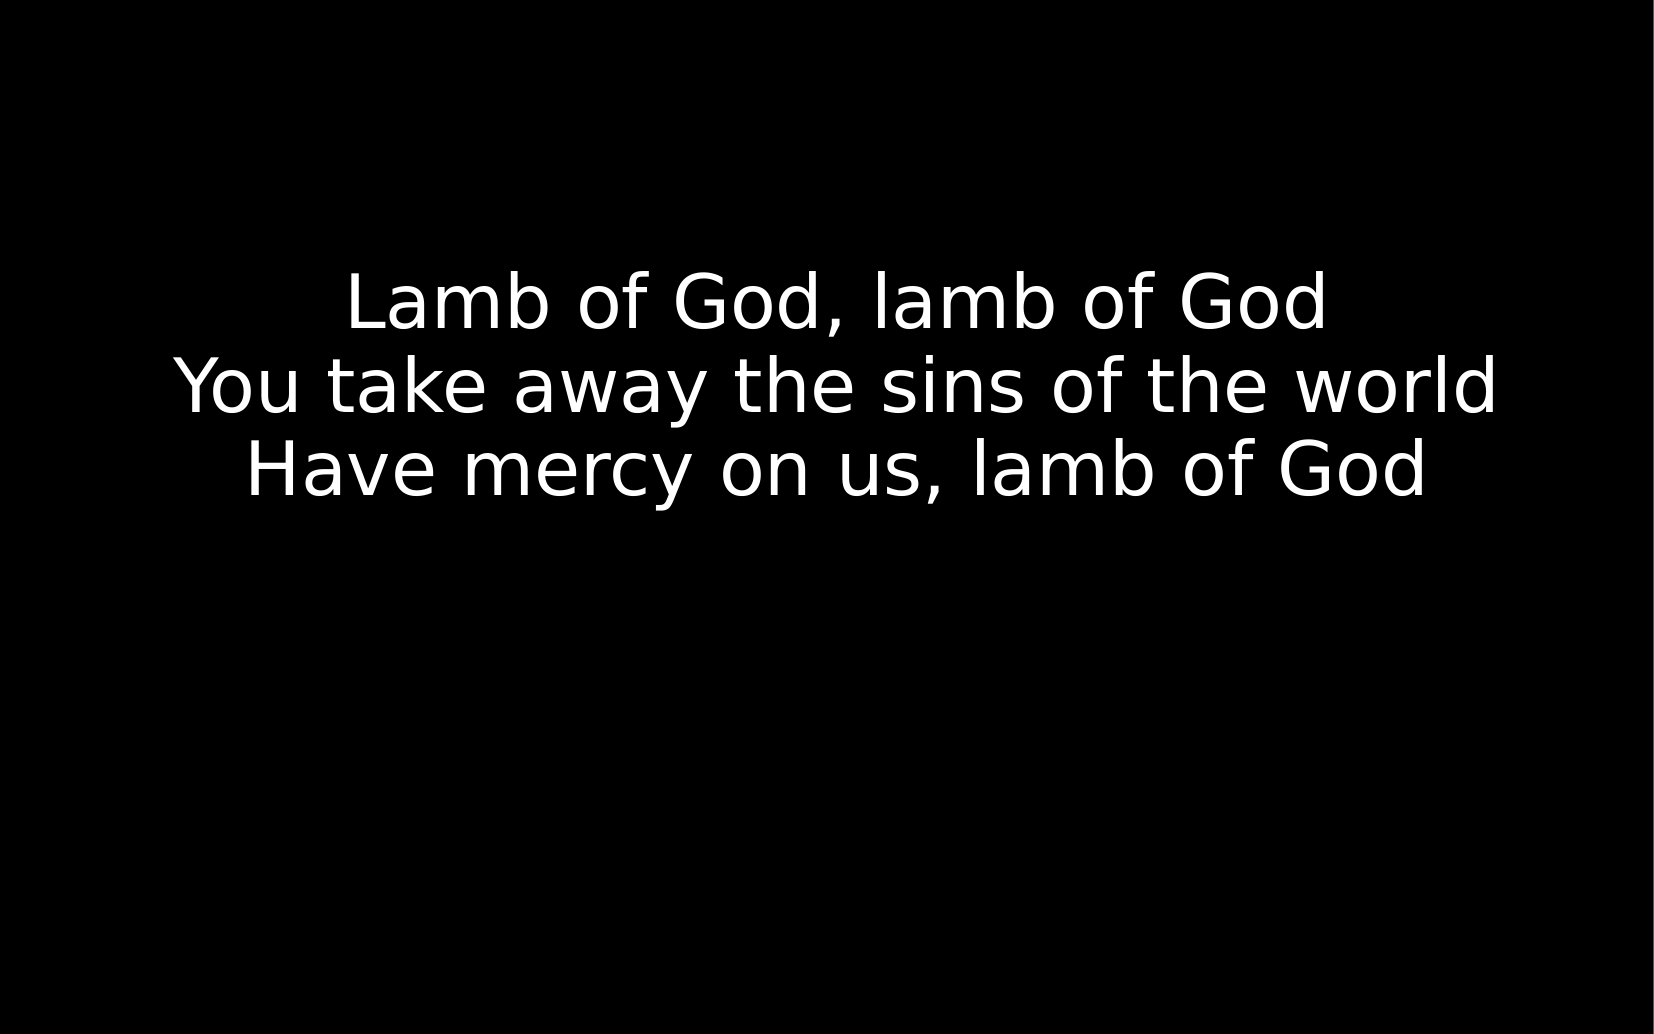

Lamb of God, lamb of God
You take away the sins of the world
Have mercy on us, lamb of God